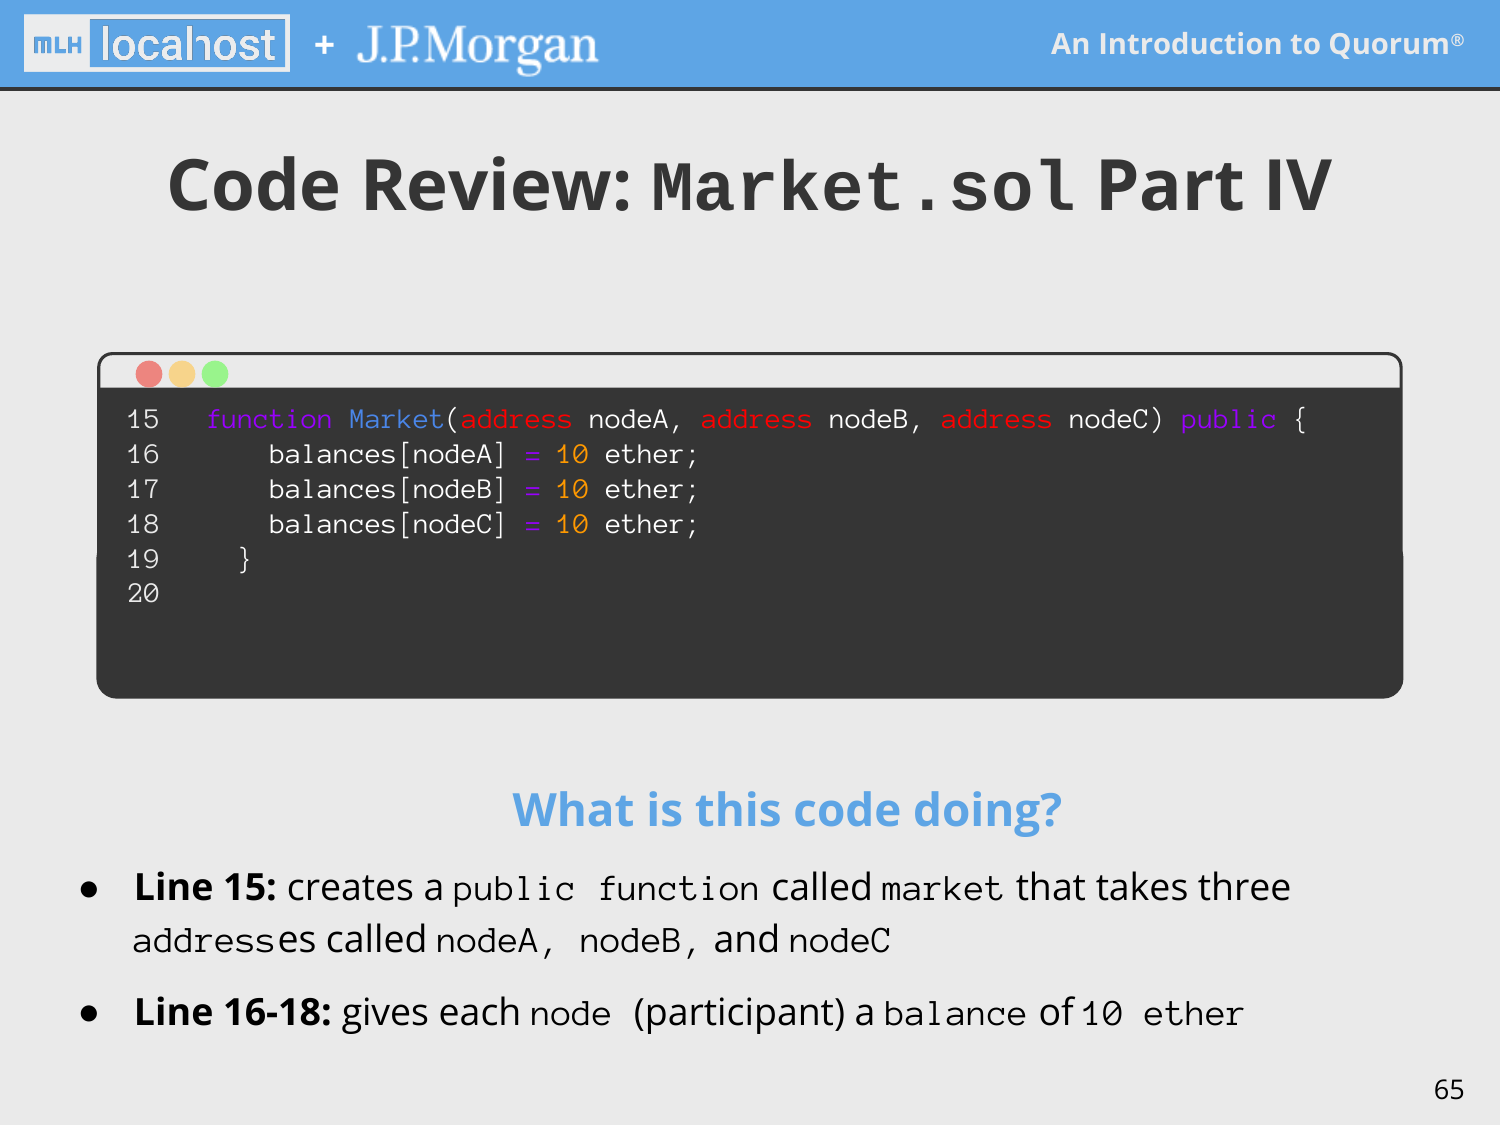

Code Review: Market.sol Part IV

15
16
17
18
19
20

function Market(address nodeA, address nodeB, address nodeC) public {
    balances[nodeA] = 10 ether;
    balances[nodeB] = 10 ether;
    balances[nodeC] = 10 ether;
  }

What is this code doing?
Line 15: creates a public function called market that takes three addresses called nodeA, nodeB, and nodeC
Line 16-18: gives each node (participant) a balance of 10 ether
65